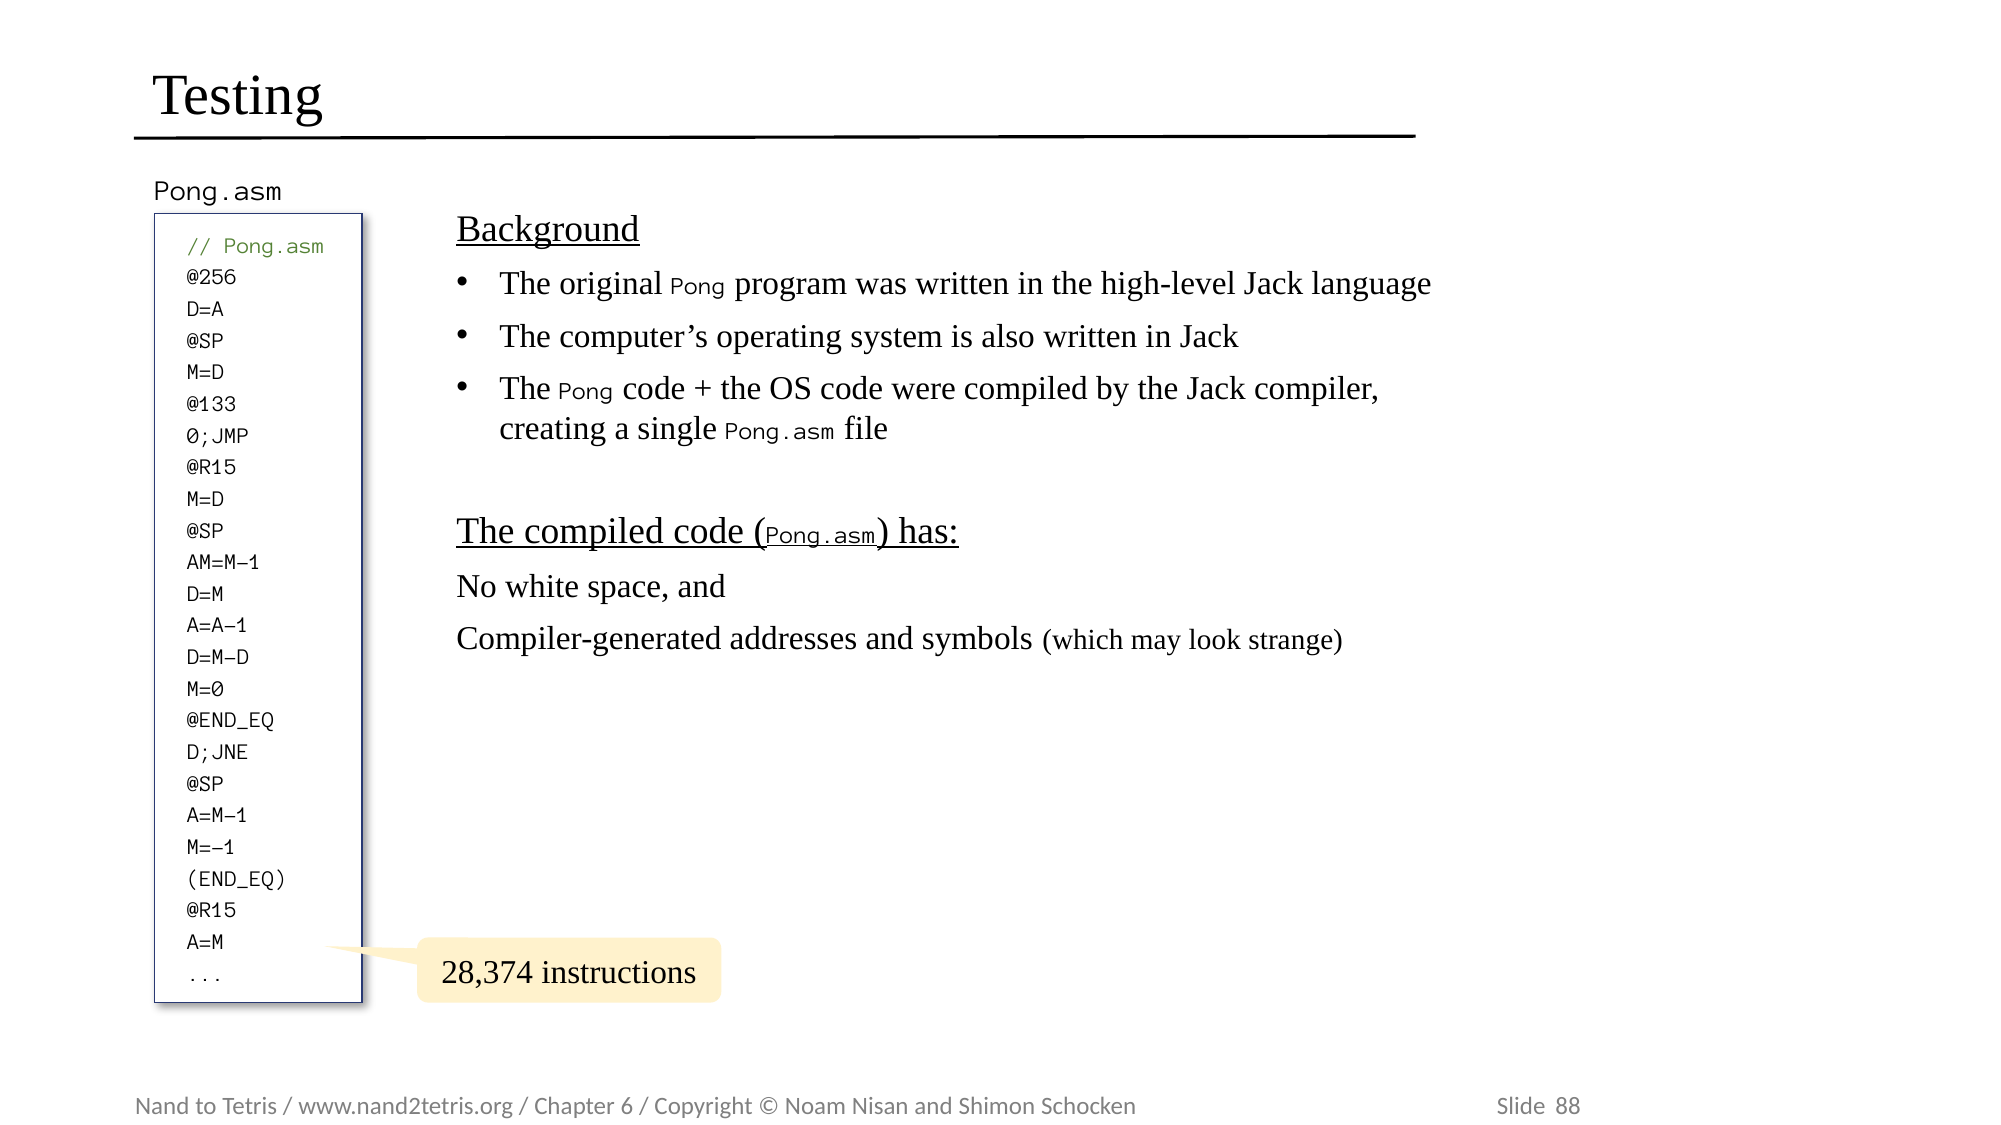

# Testing
Pong.asm
// Pong.asm
@256
D=A
@SP
M=D
@133
0;JMP
@R15
M=D
@SP
AM=M-1
D=M
A=A-1
D=M-D
M=0
@END_EQ
D;JNE
@SP
A=M-1
M=-1
(END_EQ)
@R15
A=M
...
Background
The original Pong program was written in the high-level Jack language
The computer’s operating system is also written in Jack
The Pong code + the OS code were compiled by the Jack compiler, creating a single Pong.asm file
The compiled code (Pong.asm) has:
No white space, and
Compiler-generated addresses and symbols (which may look strange)
28,374 instructions